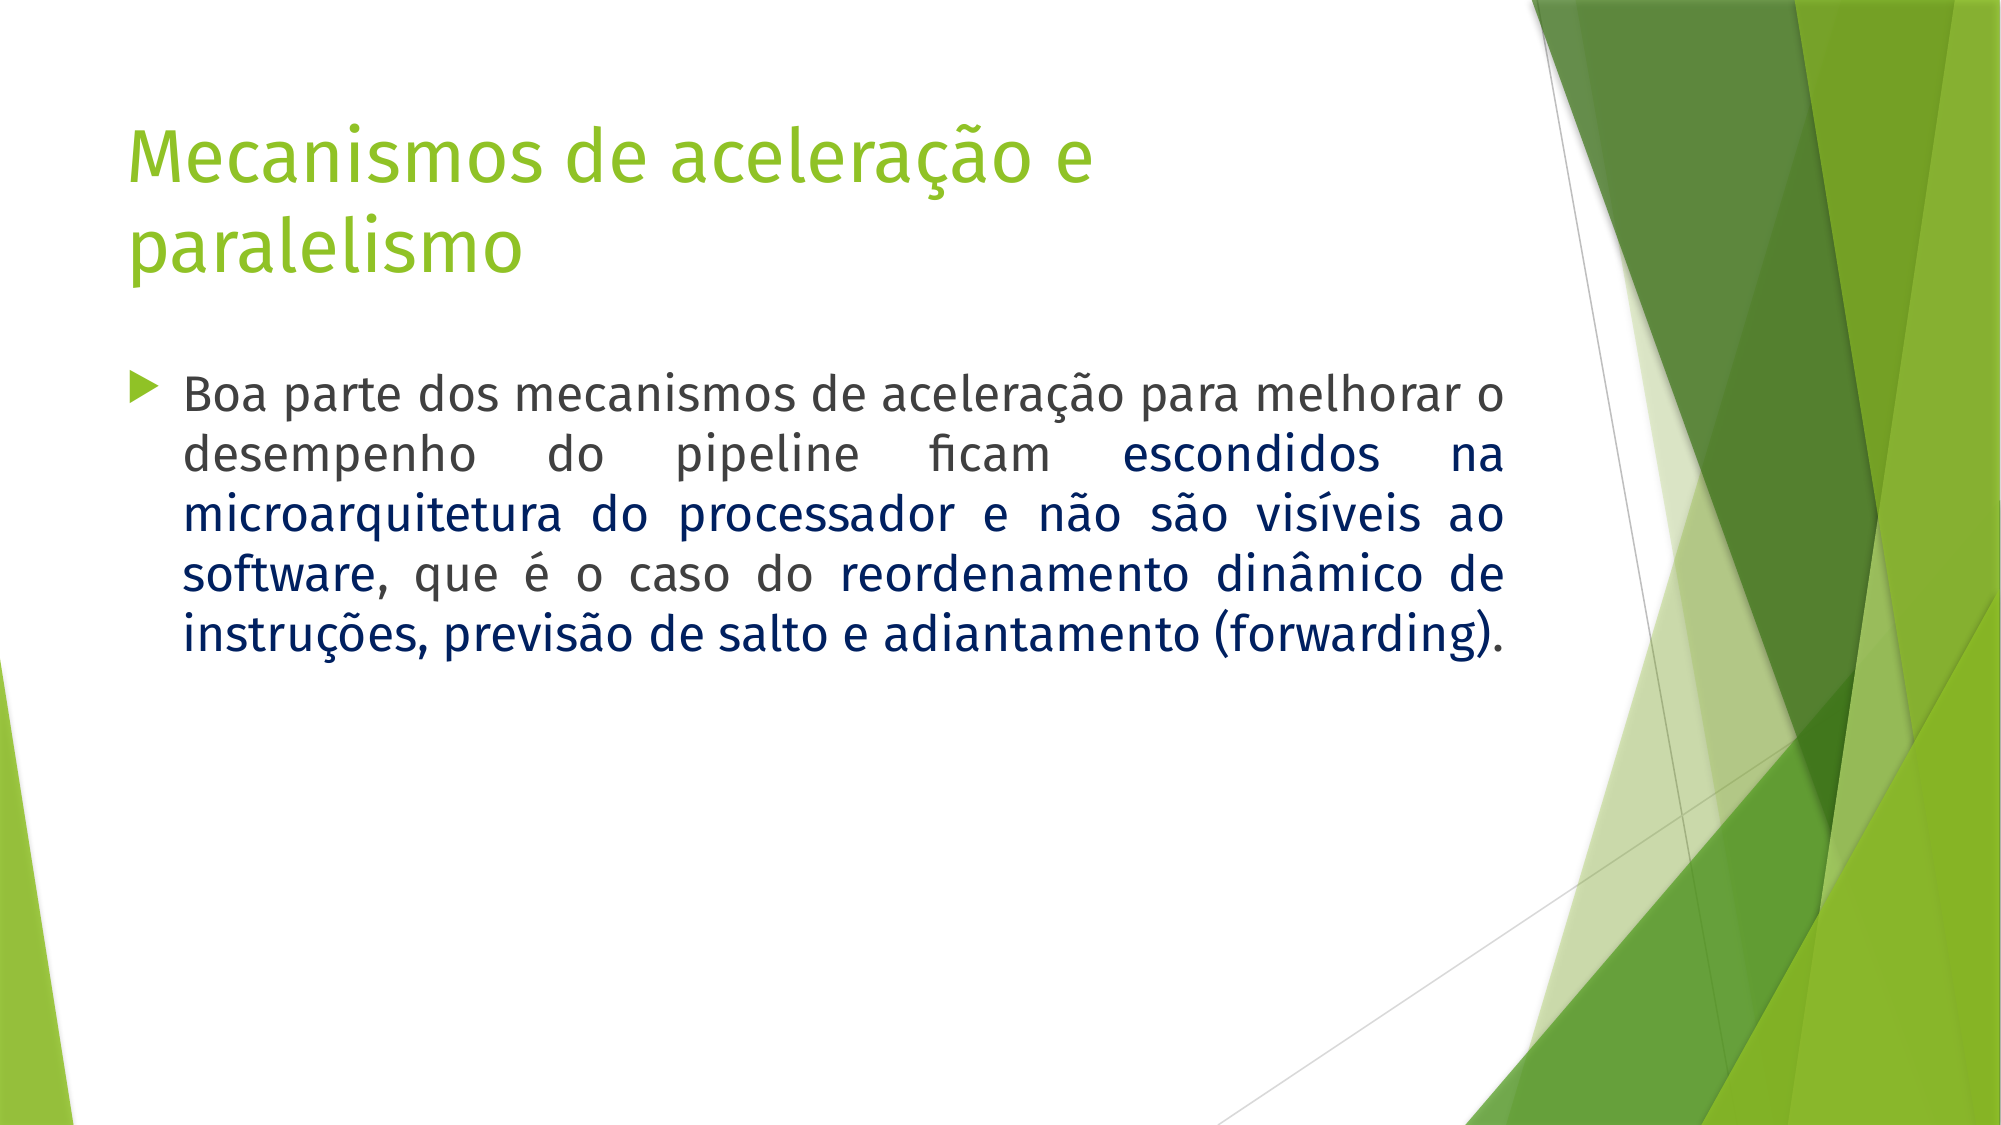

# Mecanismos de aceleração e paralelismo
Boa parte dos mecanismos de aceleração para melhorar o desempenho do pipeline ficam escondidos na microarquitetura do processador e não são visíveis ao software, que é o caso do reordenamento dinâmico de instruções, previsão de salto e adiantamento (forwarding).